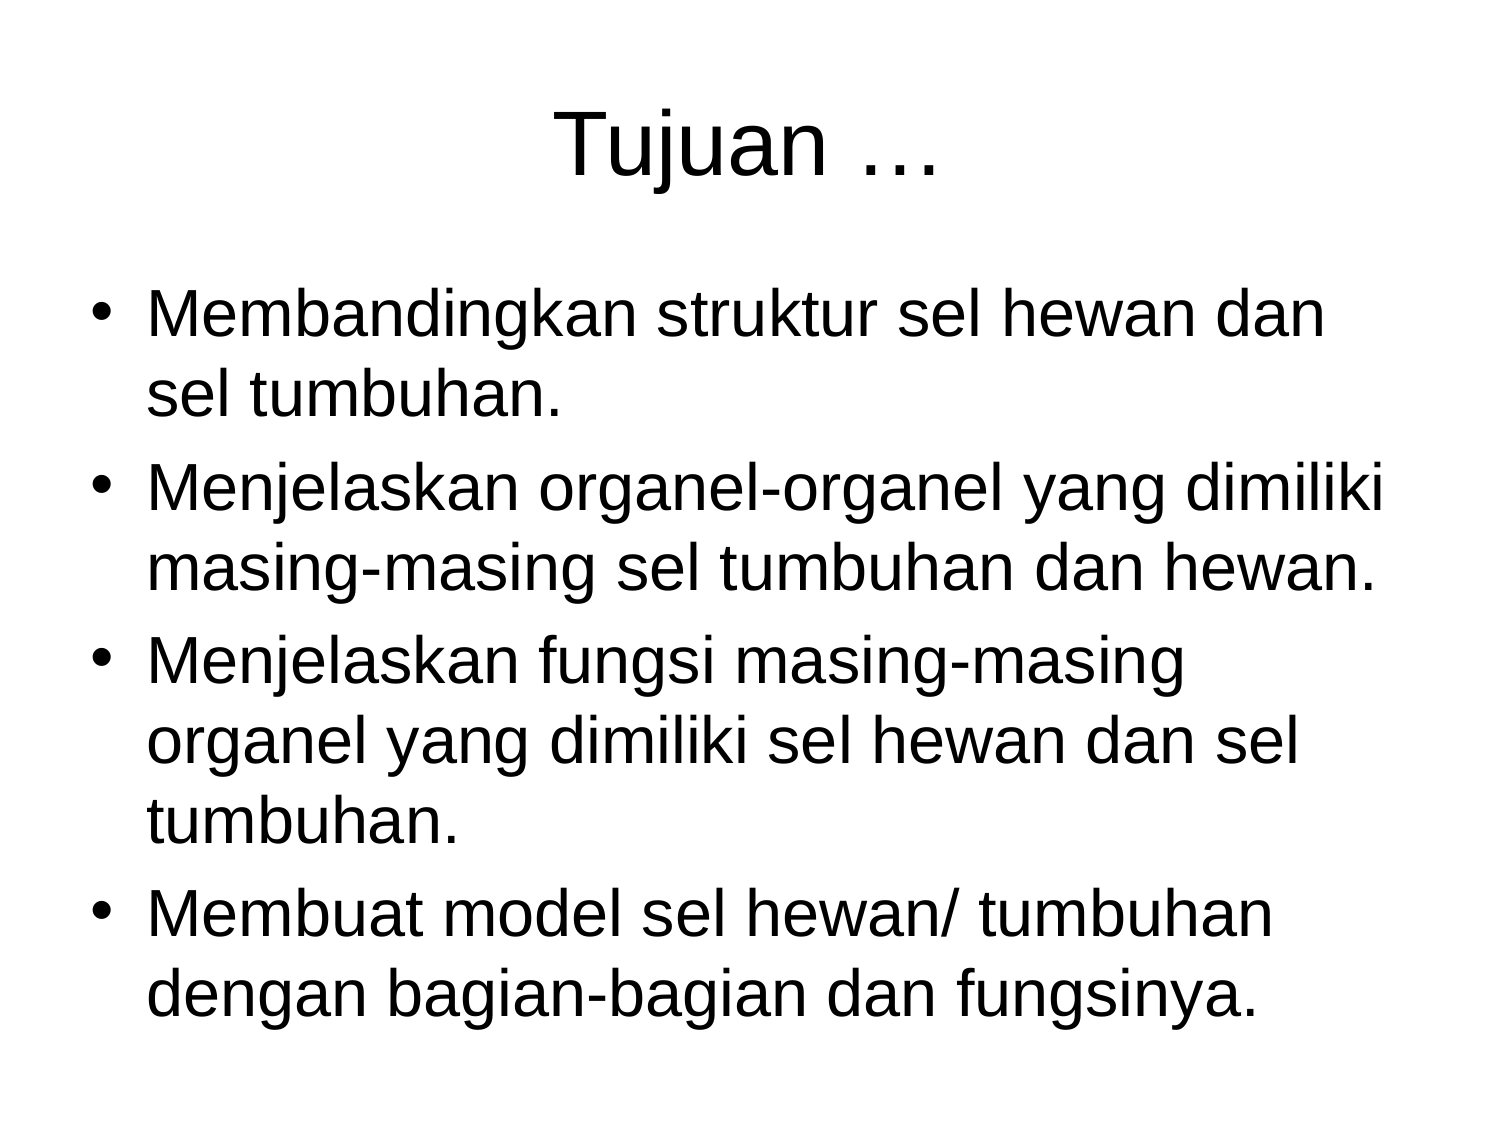

# Tujuan …
Membandingkan struktur sel hewan dan sel tumbuhan.
Menjelaskan organel-organel yang dimiliki masing-masing sel tumbuhan dan hewan.
Menjelaskan fungsi masing-masing organel yang dimiliki sel hewan dan sel tumbuhan.
Membuat model sel hewan/ tumbuhan dengan bagian-bagian dan fungsinya.